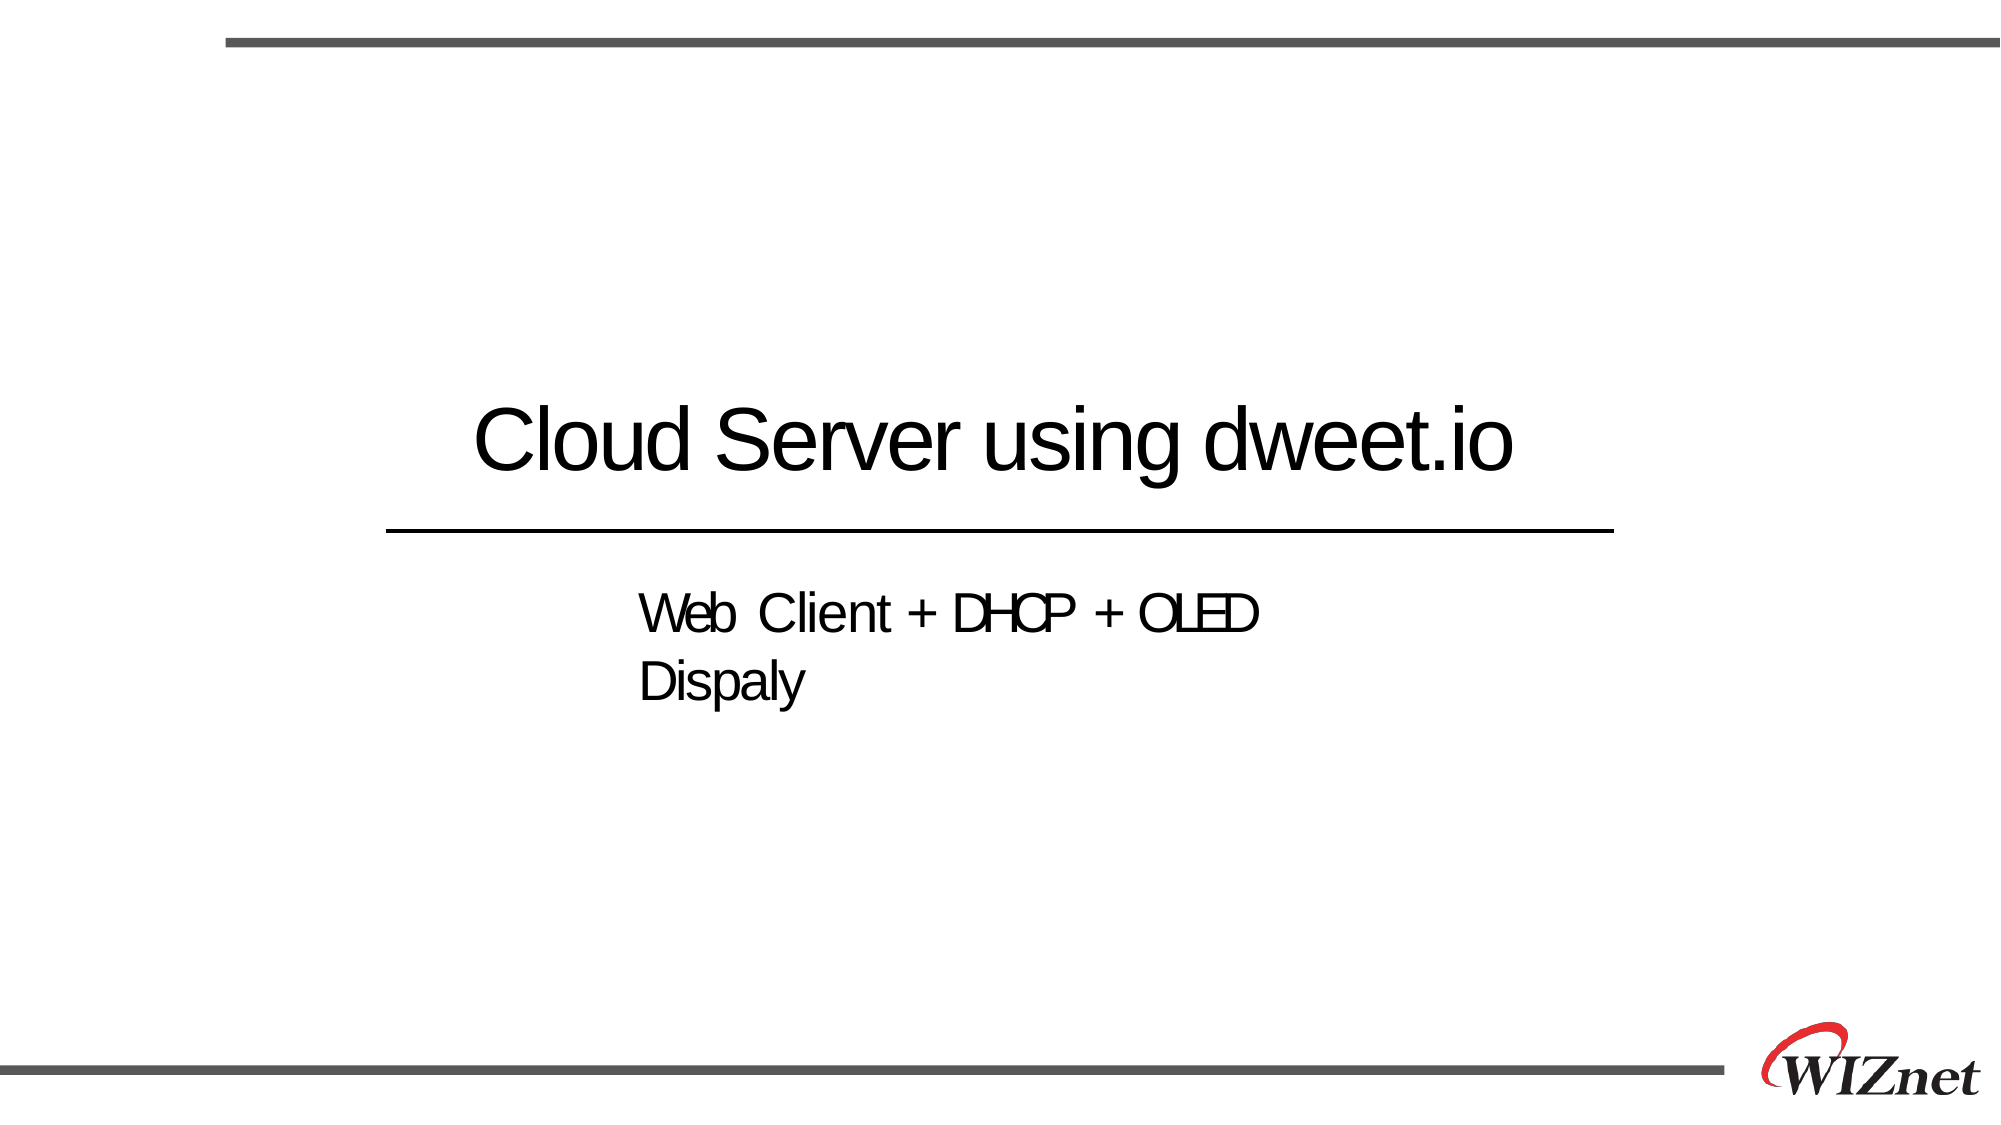

# Cloud Server using dweet.io
Web  Client + DHCP   + OLED  Dispaly